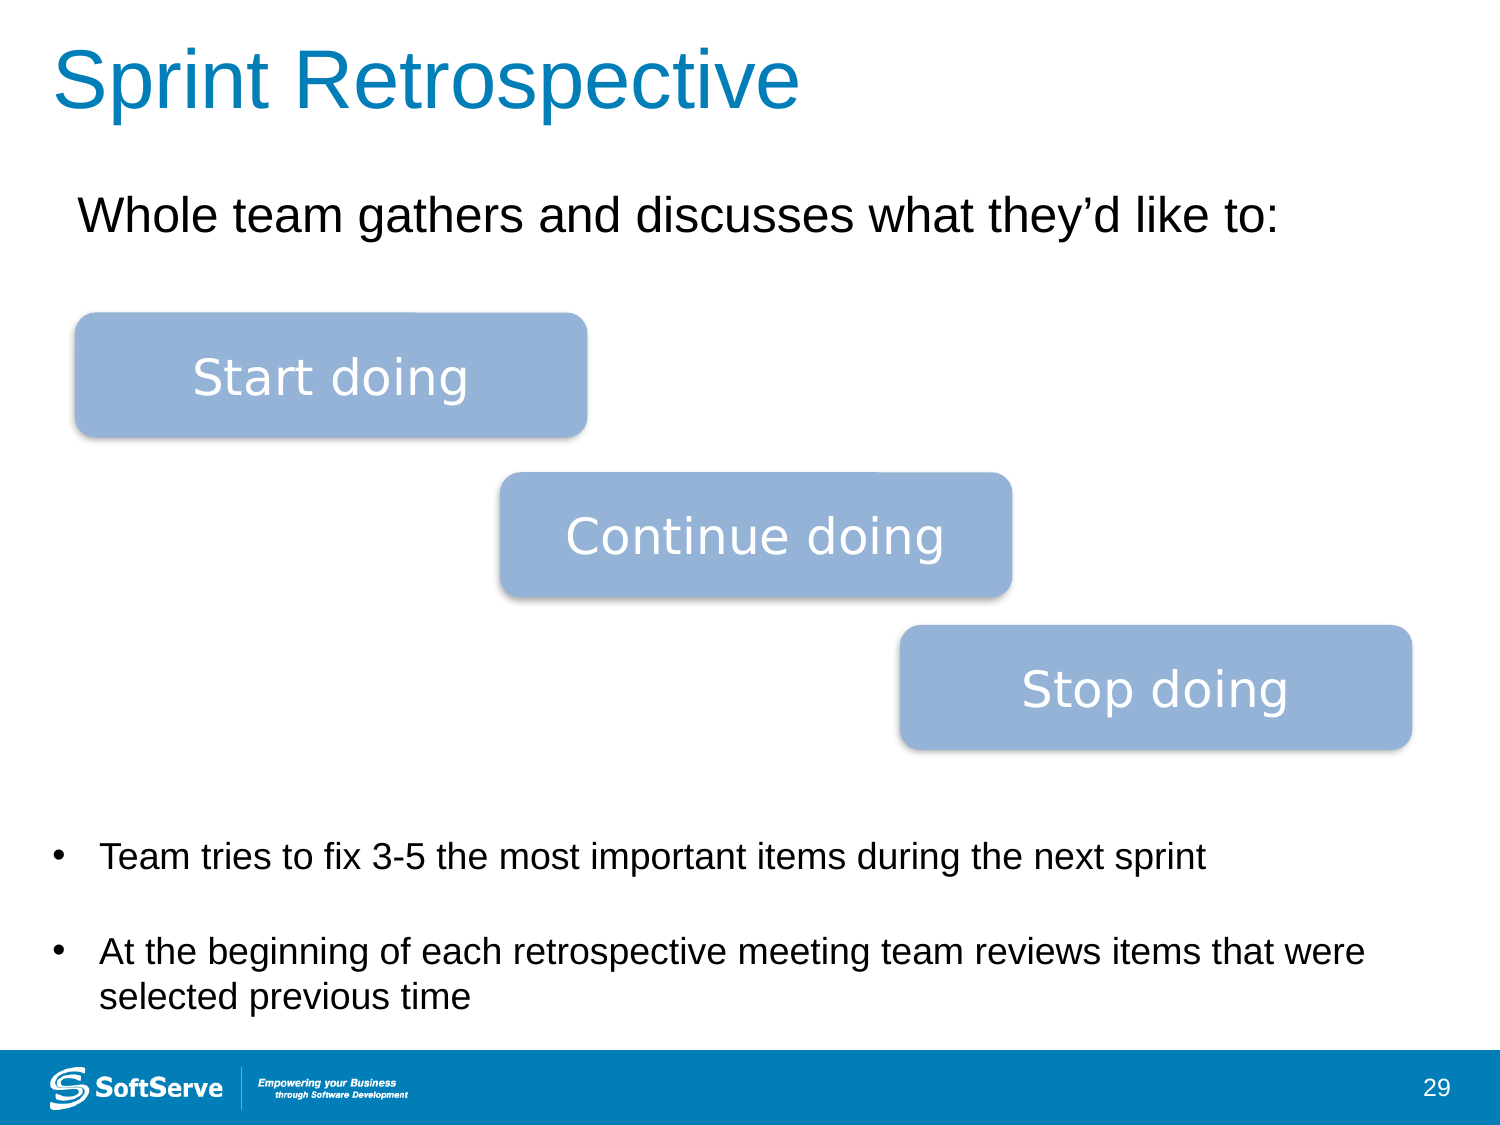

# Sprint Retrospective
Whole team gathers and discusses what they’d like to:
Start doing
Continue doing
Stop doing
Team tries to fix 3-5 the most important items during the next sprint
At the beginning of each retrospective meeting team reviews items that were selected previous time
29